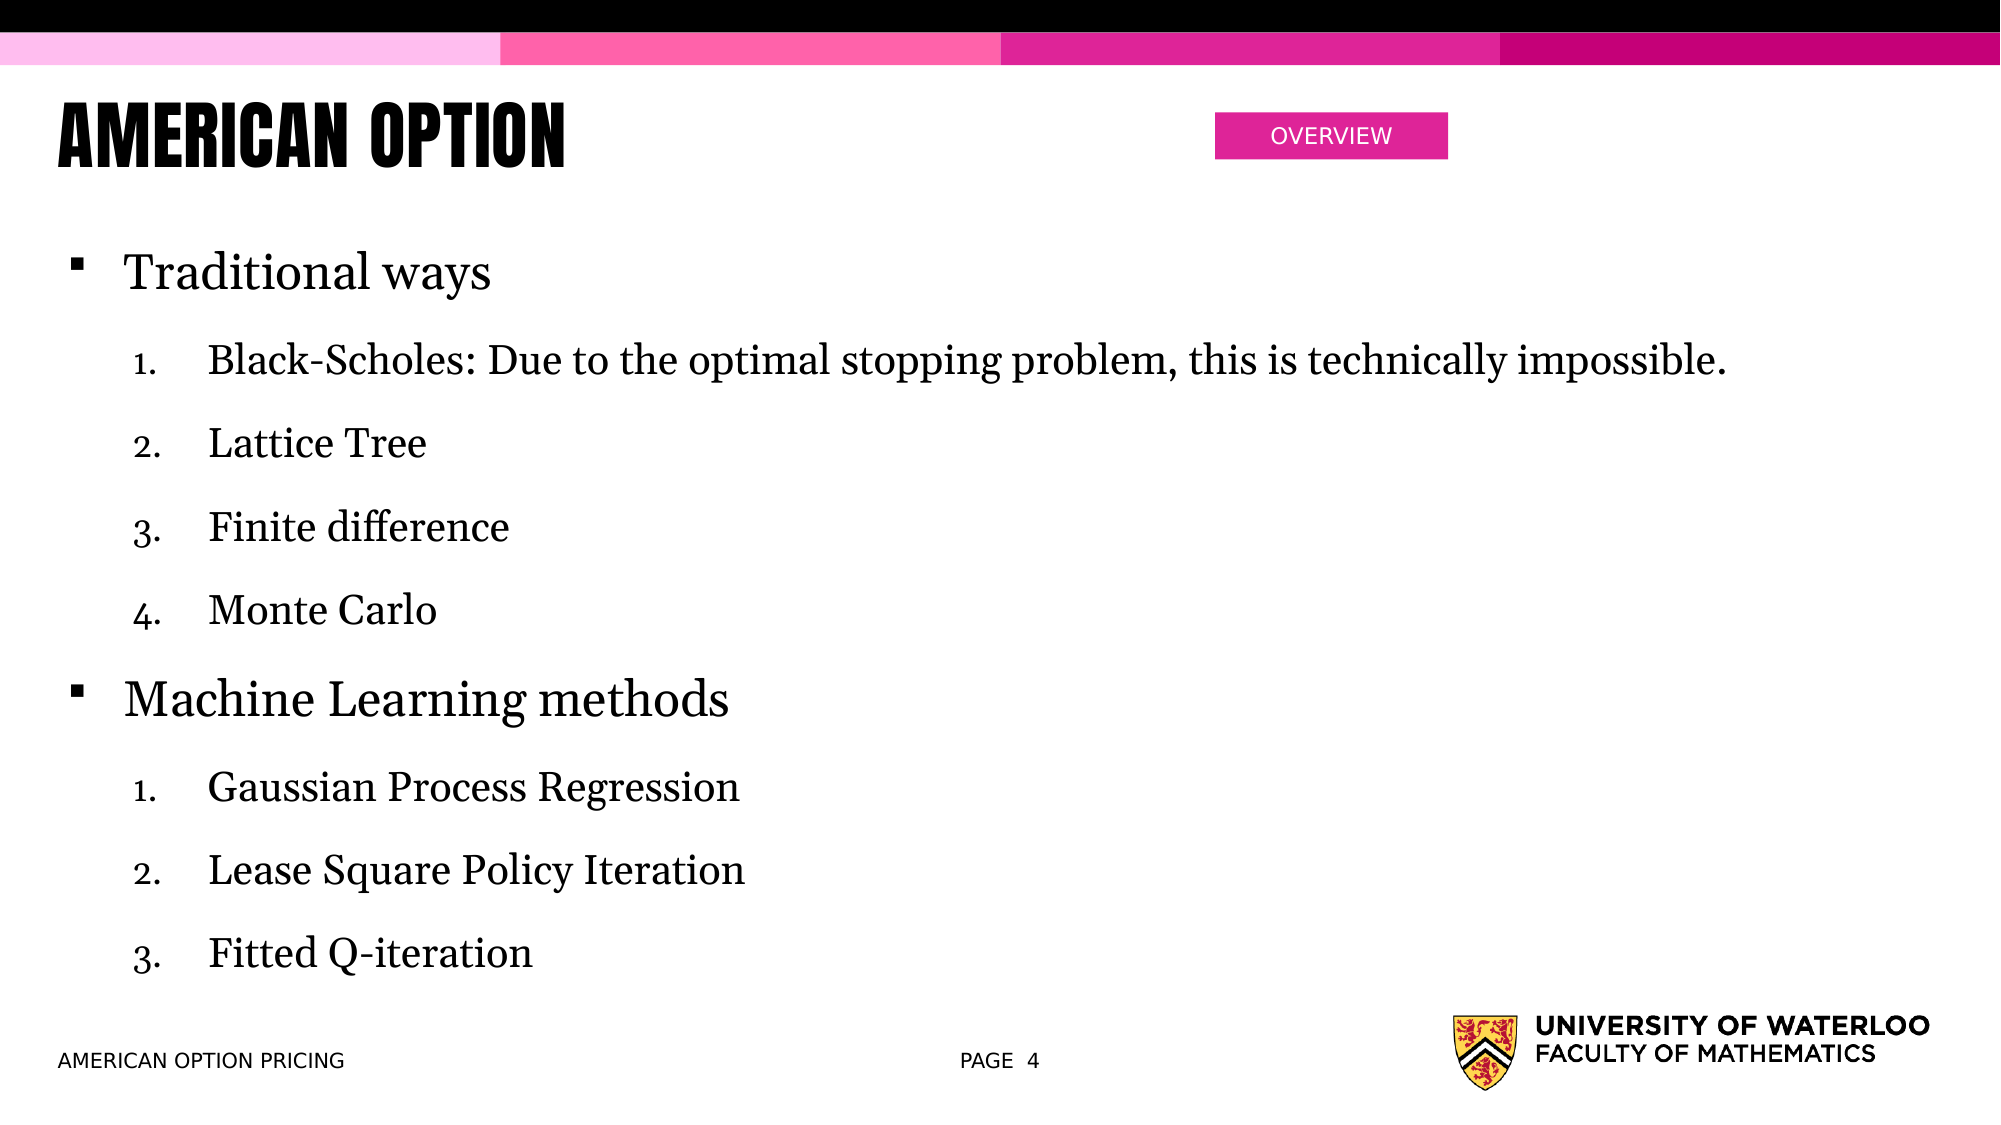

# American option
OVERVIEW

Traditional ways
Black-Scholes: Due to the optimal stopping problem, this is technically impossible.
Lattice Tree
Finite difference
Monte Carlo
Machine Learning methods
Gaussian Process Regression
Lease Square Policy Iteration
Fitted Q-iteration
AMERICAN OPTION PRICING
PAGE  4